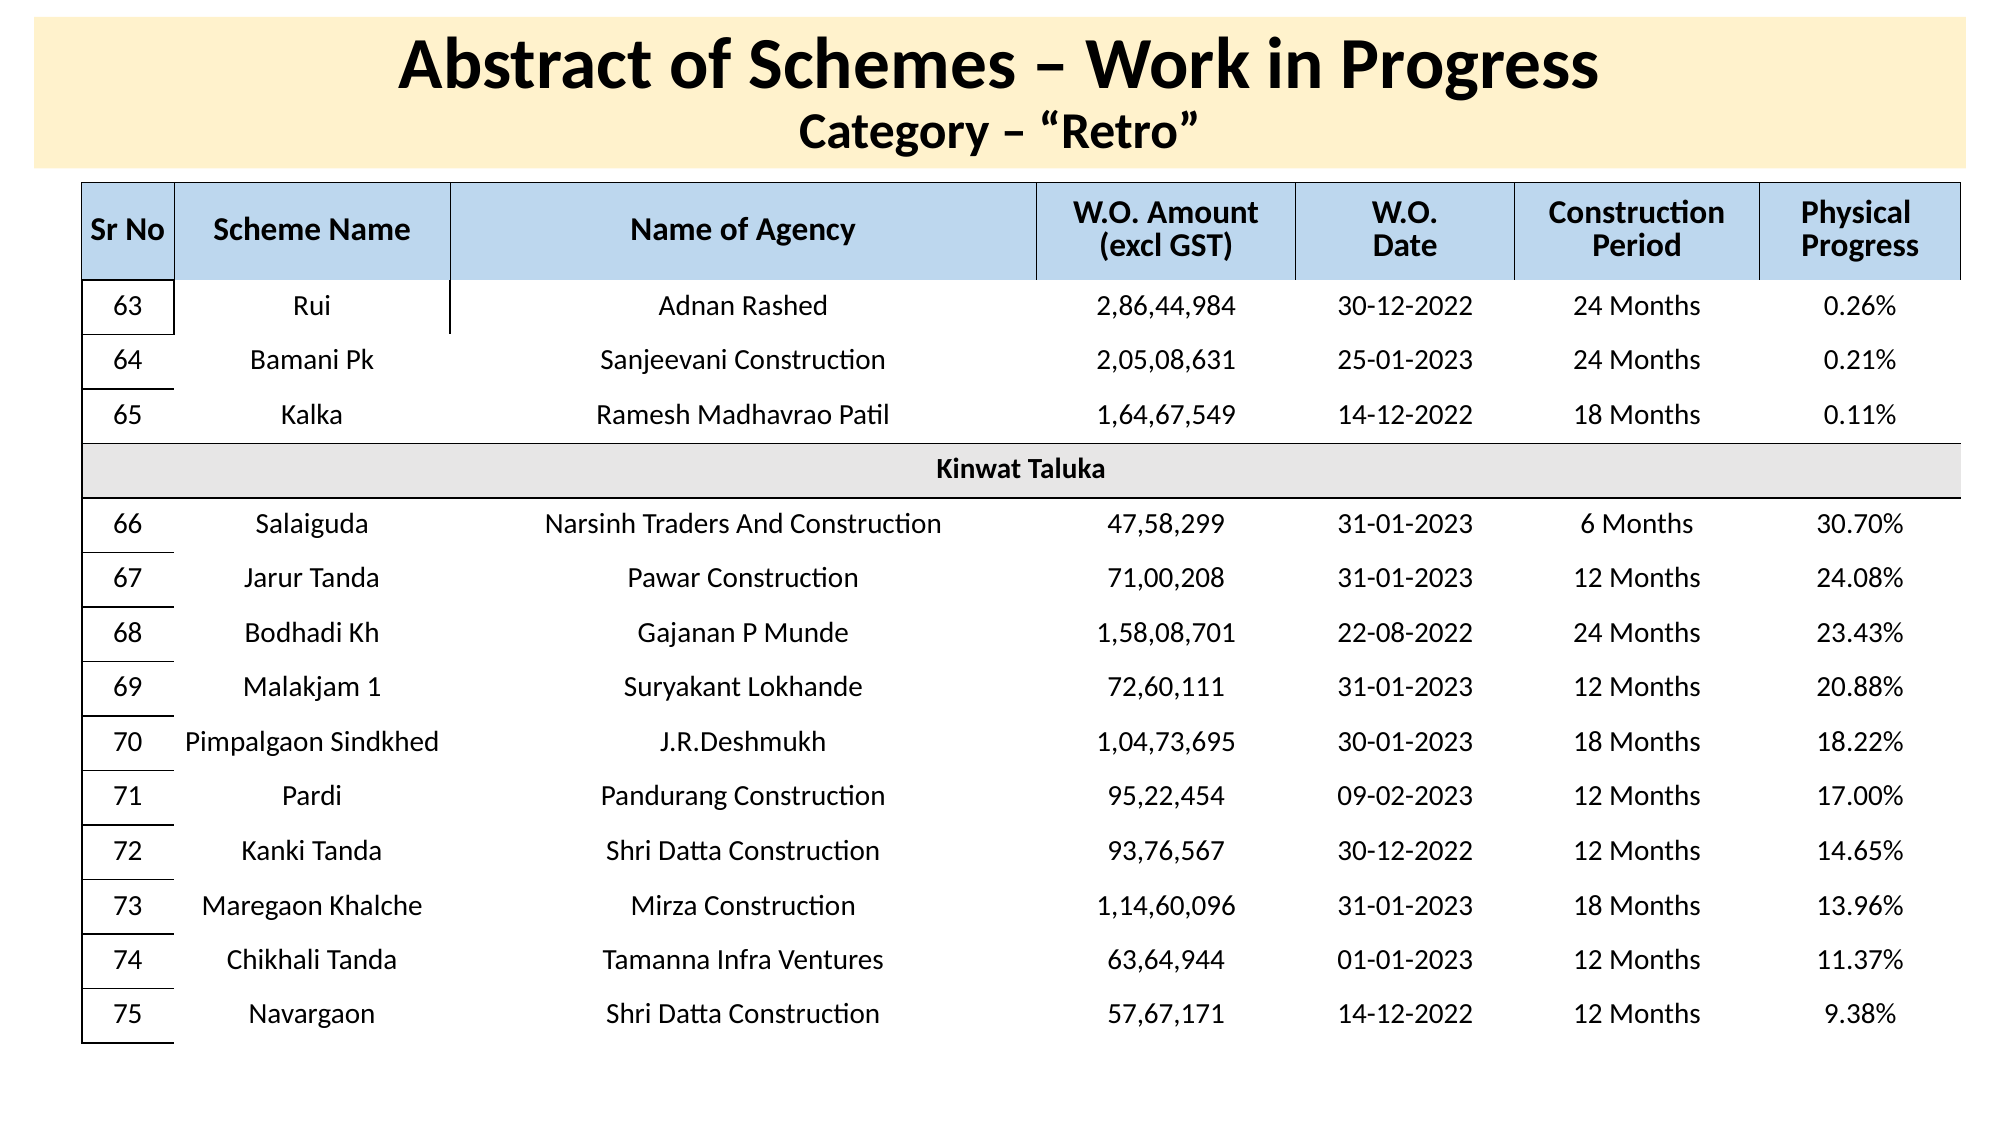

# Abstract of Schemes – Work in Progress Category – “Retro”
| Sr No | Scheme Name | Name of Agency | W.O. Amount (excl GST) | W.O. Date | Construction Period | Physical Progress |
| --- | --- | --- | --- | --- | --- | --- |
| 63 | Rui | Adnan Rashed | 2,86,44,984 | 30-12-2022 | 24 Months | 0.26% |
| --- | --- | --- | --- | --- | --- | --- |
| 64 | Bamani Pk | Sanjeevani Construction | 2,05,08,631 | 25-01-2023 | 24 Months | 0.21% |
| 65 | Kalka | Ramesh Madhavrao Patil | 1,64,67,549 | 14-12-2022 | 18 Months | 0.11% |
| Kinwat Taluka |  |  |  |  |  |  |
| 66 | Salaiguda | Narsinh Traders And Construction | 47,58,299 | 31-01-2023 | 6 Months | 30.70% |
| 67 | Jarur Tanda | Pawar Construction | 71,00,208 | 31-01-2023 | 12 Months | 24.08% |
| 68 | Bodhadi Kh | Gajanan P Munde | 1,58,08,701 | 22-08-2022 | 24 Months | 23.43% |
| 69 | Malakjam 1 | Suryakant Lokhande | 72,60,111 | 31-01-2023 | 12 Months | 20.88% |
| 70 | Pimpalgaon Sindkhed | J.R.Deshmukh | 1,04,73,695 | 30-01-2023 | 18 Months | 18.22% |
| 71 | Pardi | Pandurang Construction | 95,22,454 | 09-02-2023 | 12 Months | 17.00% |
| 72 | Kanki Tanda | Shri Datta Construction | 93,76,567 | 30-12-2022 | 12 Months | 14.65% |
| 73 | Maregaon Khalche | Mirza Construction | 1,14,60,096 | 31-01-2023 | 18 Months | 13.96% |
| 74 | Chikhali Tanda | Tamanna Infra Ventures | 63,64,944 | 01-01-2023 | 12 Months | 11.37% |
| 75 | Navargaon | Shri Datta Construction | 57,67,171 | 14-12-2022 | 12 Months | 9.38% |